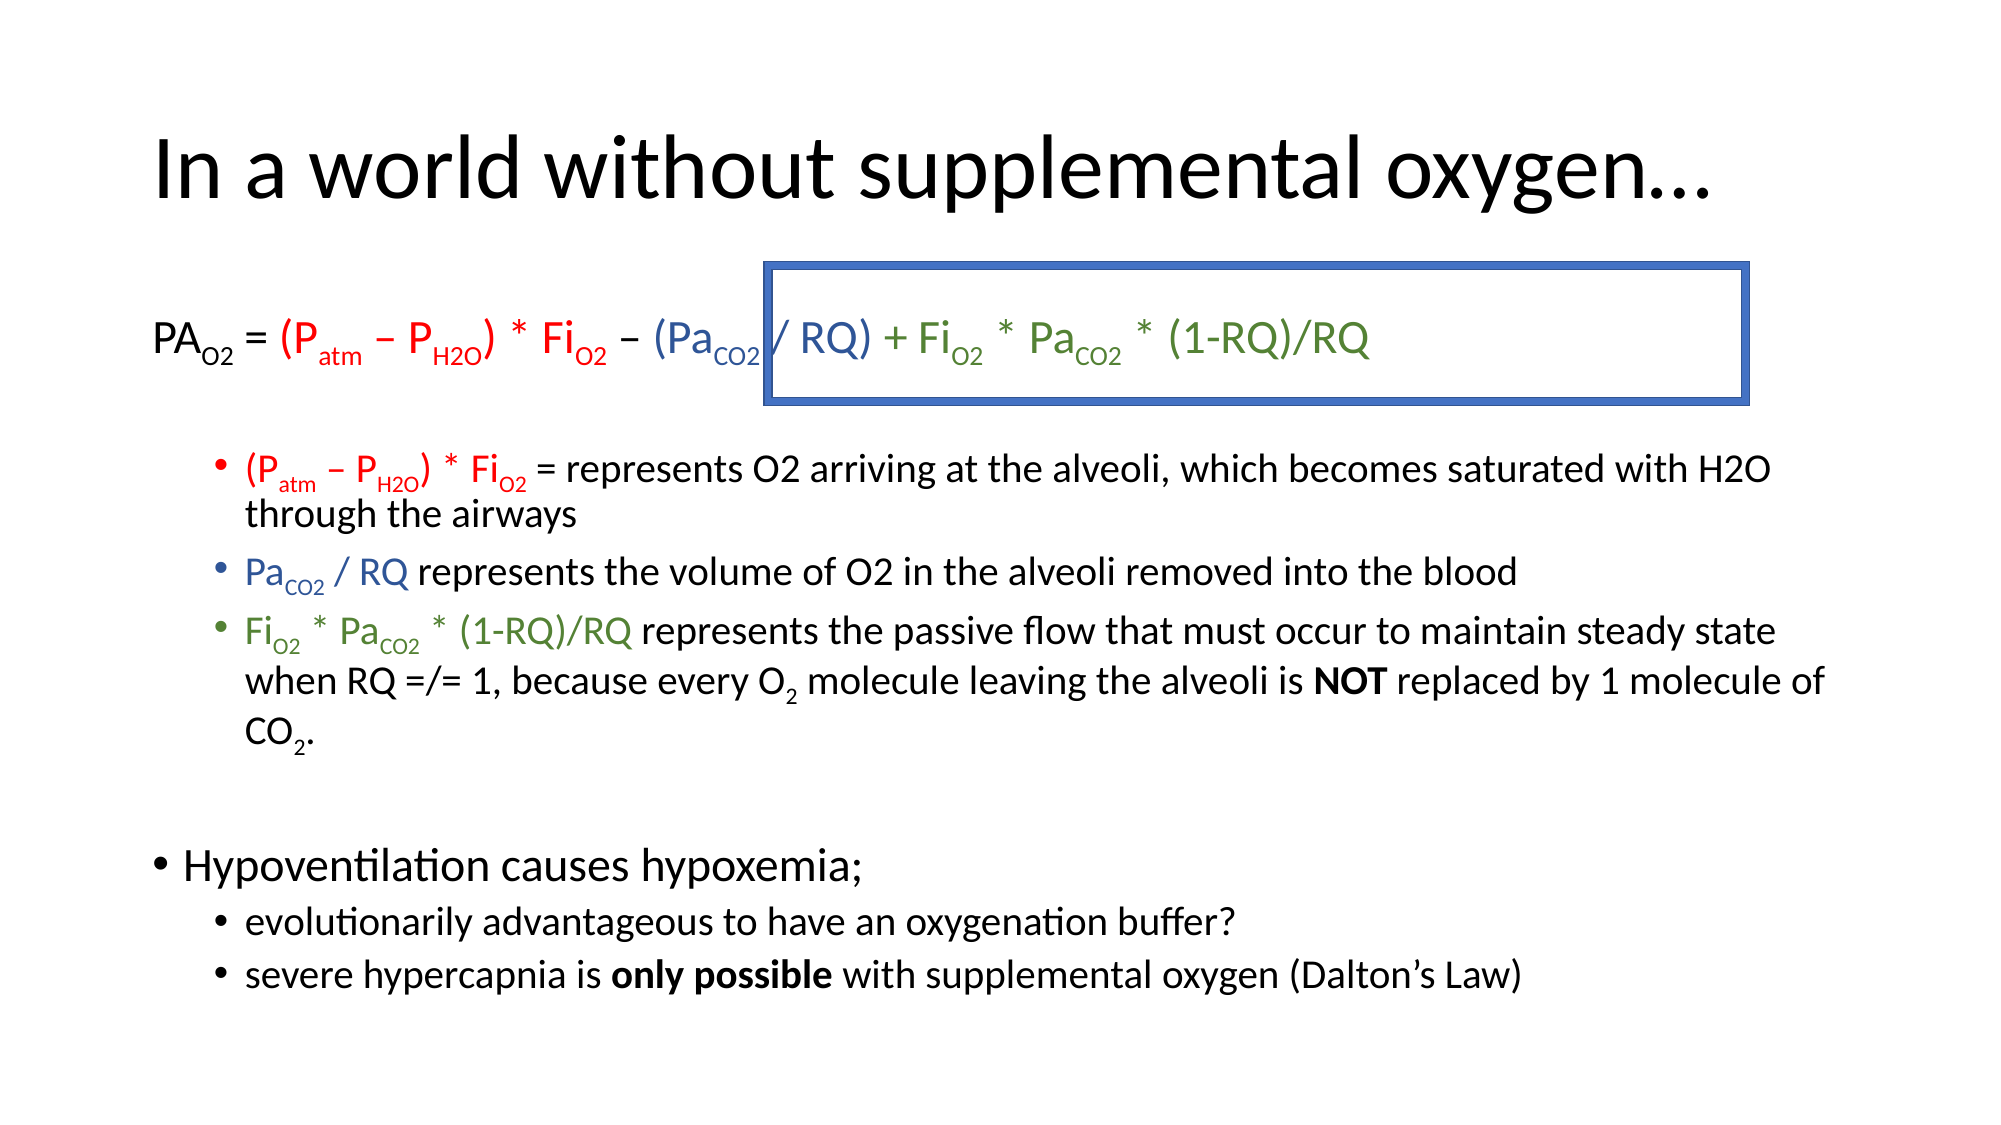

# In a world without supplemental oxygen…

PAO2 = (Patm – PH2O) * FiO2 – (PaCO2 / RQ) + FiO2 * PaCO2 * (1-RQ)/RQ

(Patm – PH2O) * FiO2 = represents O2 arriving at the alveoli, which becomes saturated with H2O through the airways
PaCO2 / RQ represents the volume of O2 in the alveoli removed into the blood
FiO2 * PaCO2 * (1-RQ)/RQ represents the passive flow that must occur to maintain steady state when RQ =/= 1, because every O2 molecule leaving the alveoli is NOT replaced by 1 molecule of CO2.

Hypoventilation causes hypoxemia;
evolutionarily advantageous to have an oxygenation buffer?
severe hypercapnia is only possible with supplemental oxygen (Dalton’s Law)